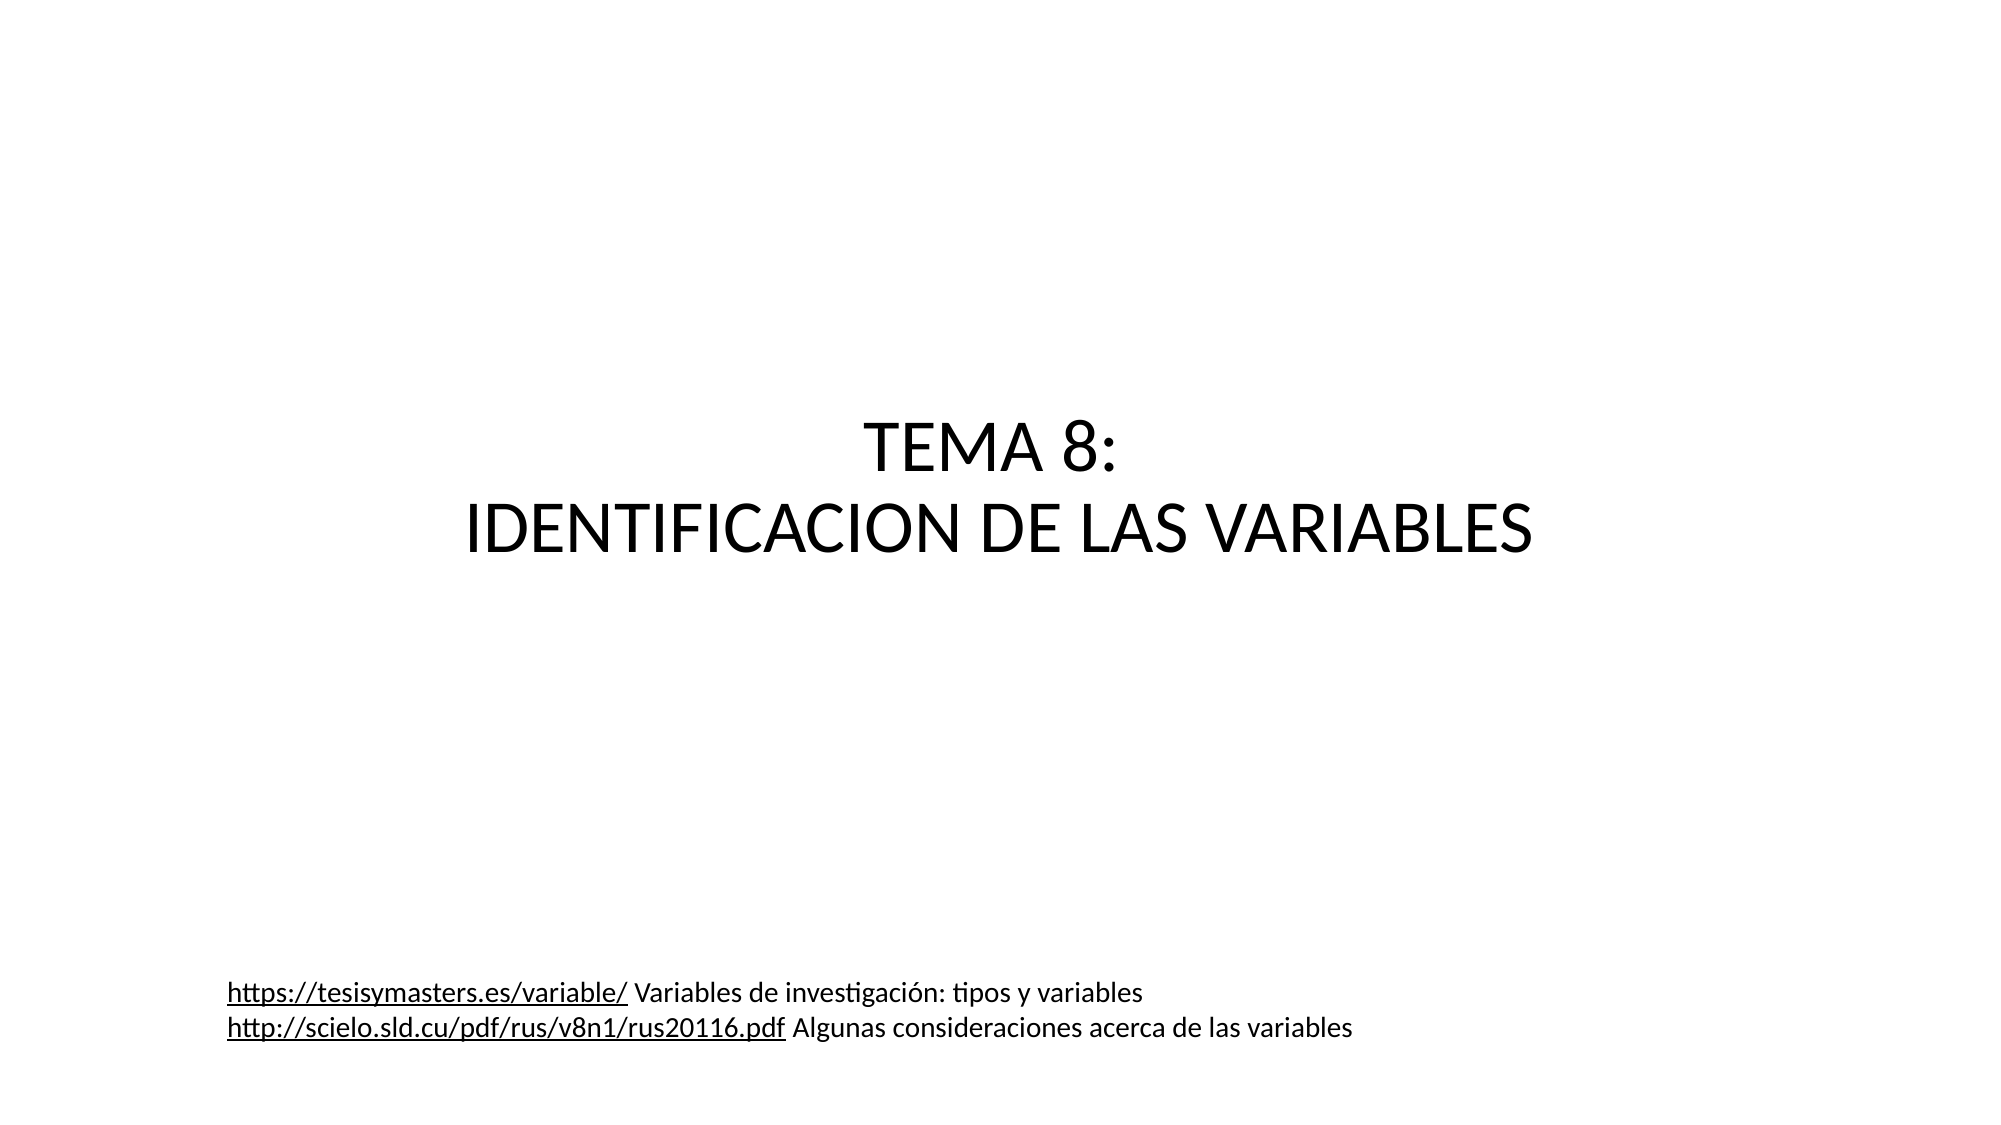

# TEMA 8: IDENTIFICACION DE LAS VARIABLES

https://tesisymasters.es/variable/ Variables de investigación: tipos y variables
http://scielo.sld.cu/pdf/rus/v8n1/rus20116.pdf Algunas consideraciones acerca de las variables